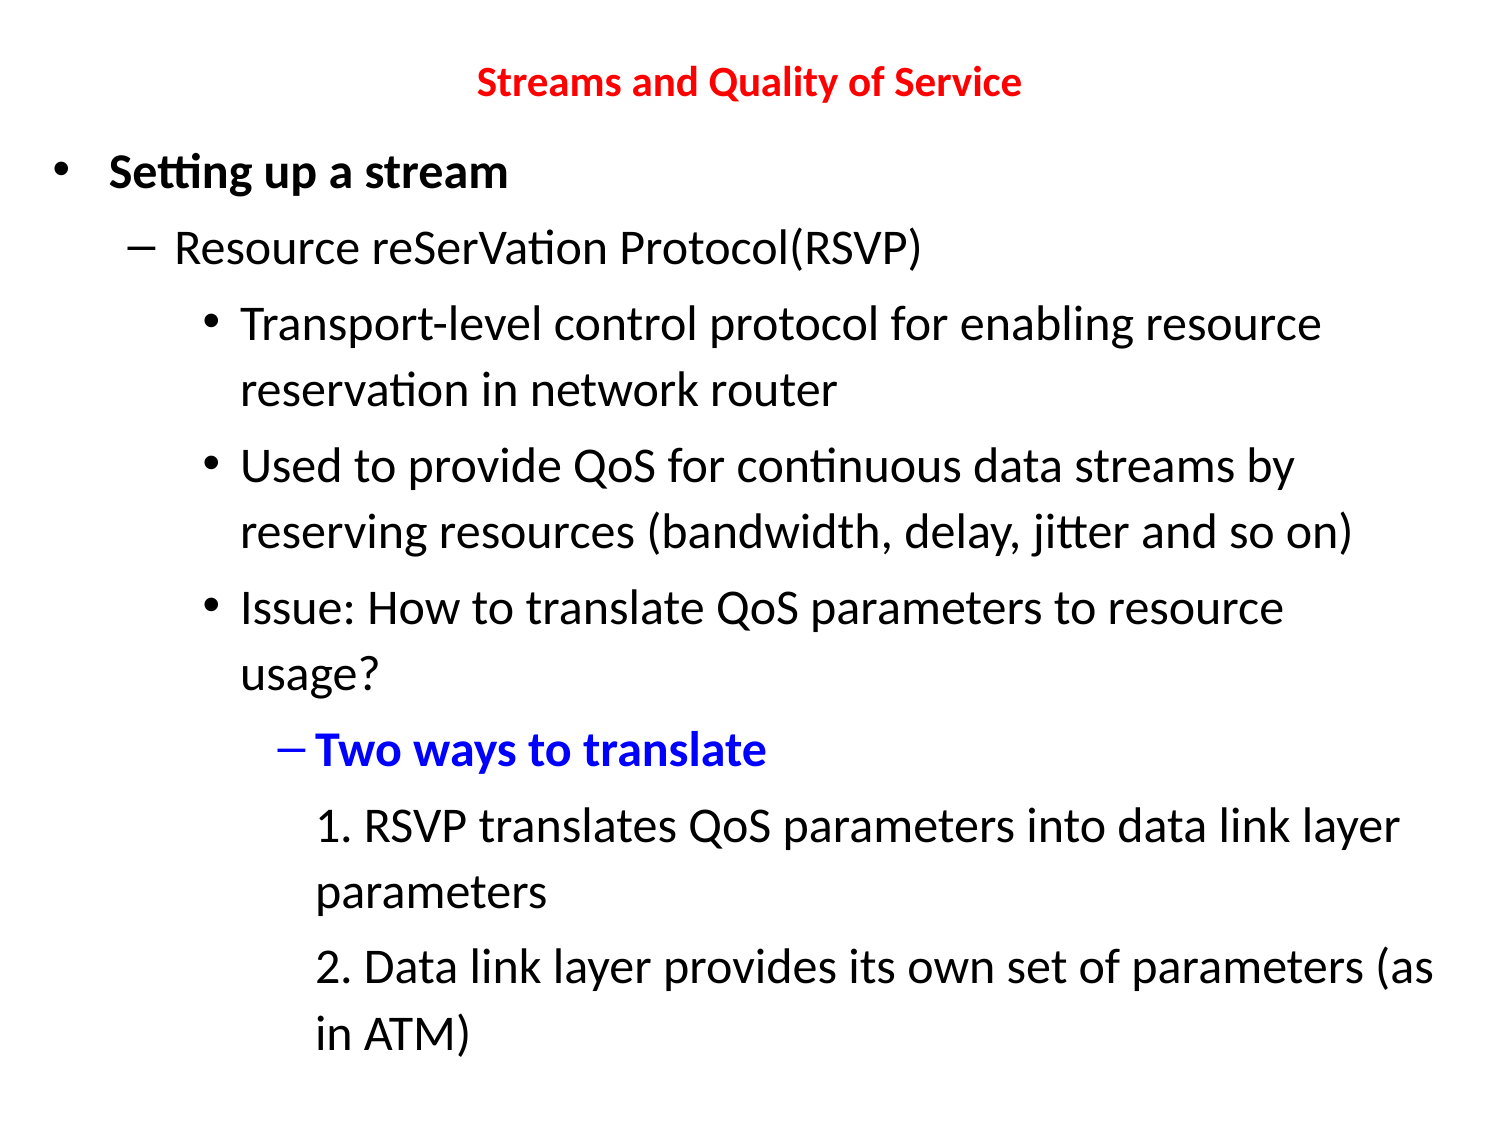

# Streams and Quality of Service
Setting up a stream
Resource reSerVation Protocol(RSVP)
Transport-level control protocol for enabling resource reservation in network router
Used to provide QoS for continuous data streams by reserving resources (bandwidth, delay, jitter and so on)
Issue: How to translate QoS parameters to resource usage?
Two ways to translate
	1. RSVP translates QoS parameters into data link layer parameters
	2. Data link layer provides its own set of parameters (as in ATM)
Unit-3 /  Dr Komarasamy G
309